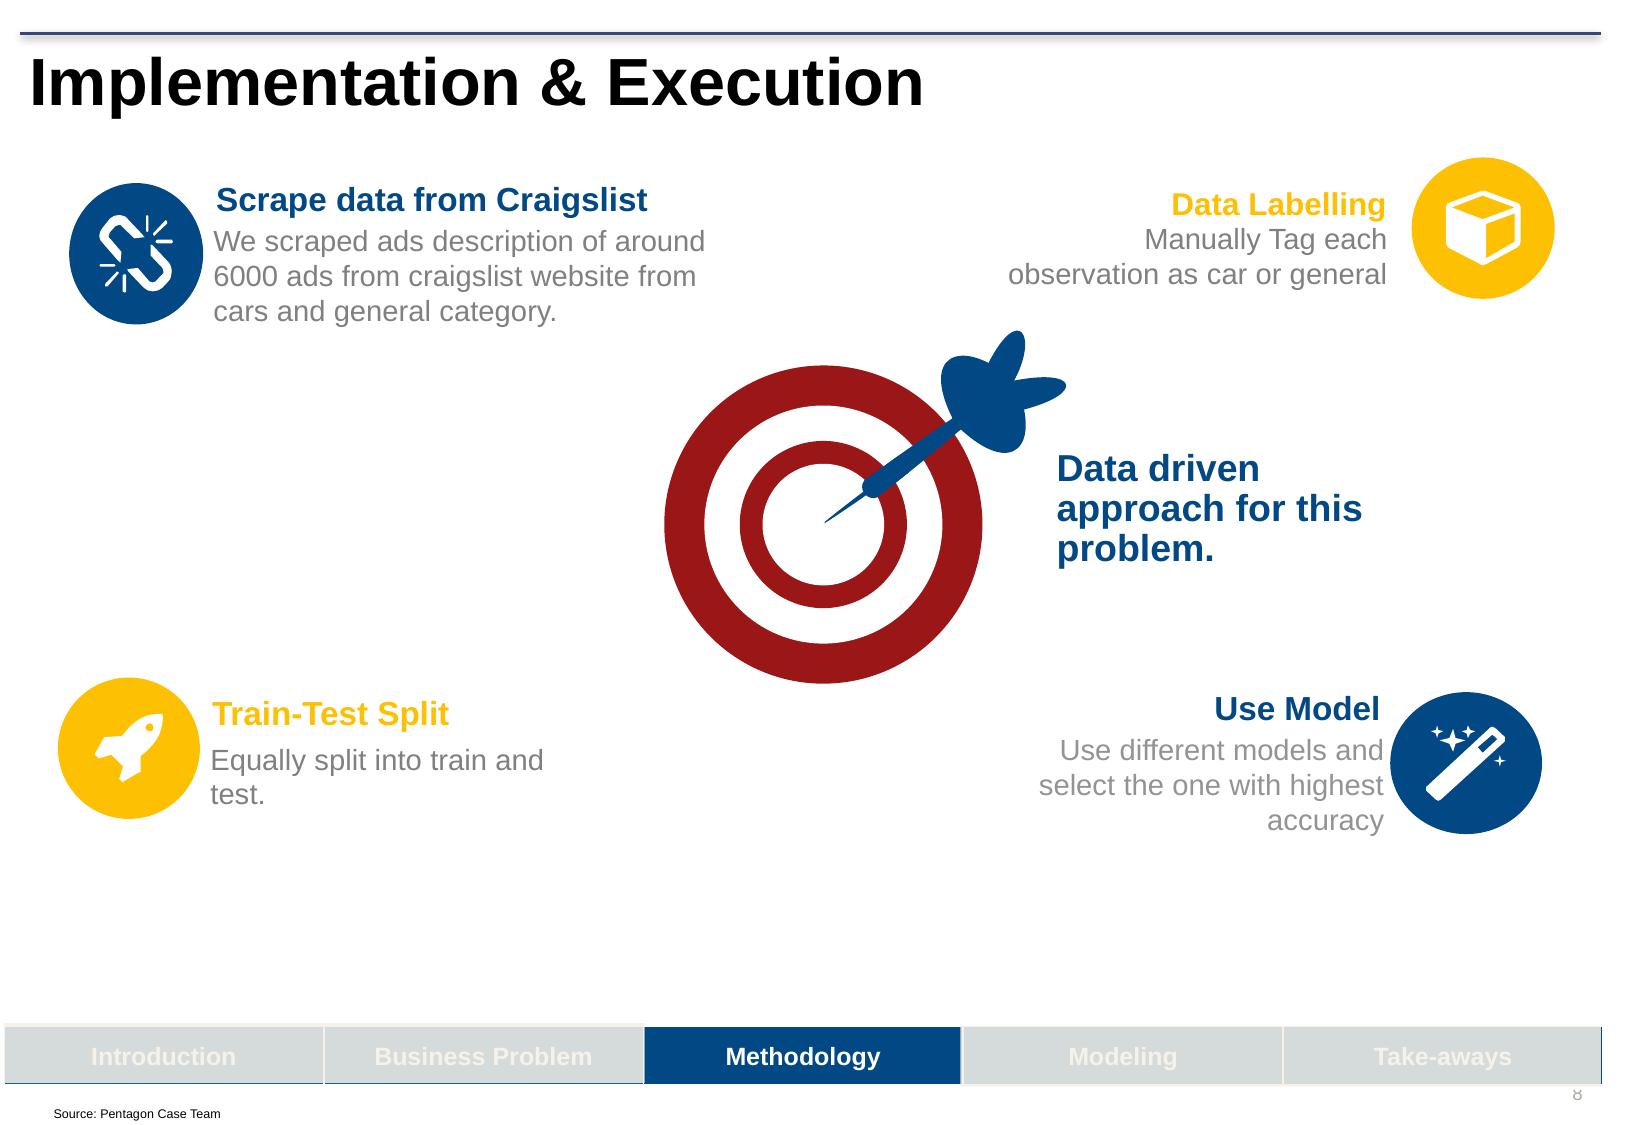

Implementation & Execution

Scrape data from Craigslist
We scraped ads description of around 6000 ads from craigslist website from cars and general category.

Data Labelling
Manually Tag each observation as car or general

Data driven approach for this problem.

Use Model
Use different models and select the one with highest accuracy

Train-Test Split
Equally split into train and test.

| Introduction | Business Problem | Methodology | Modeling | Take-aways |
| --- | --- | --- | --- | --- |
Source: Pentagon Case Team